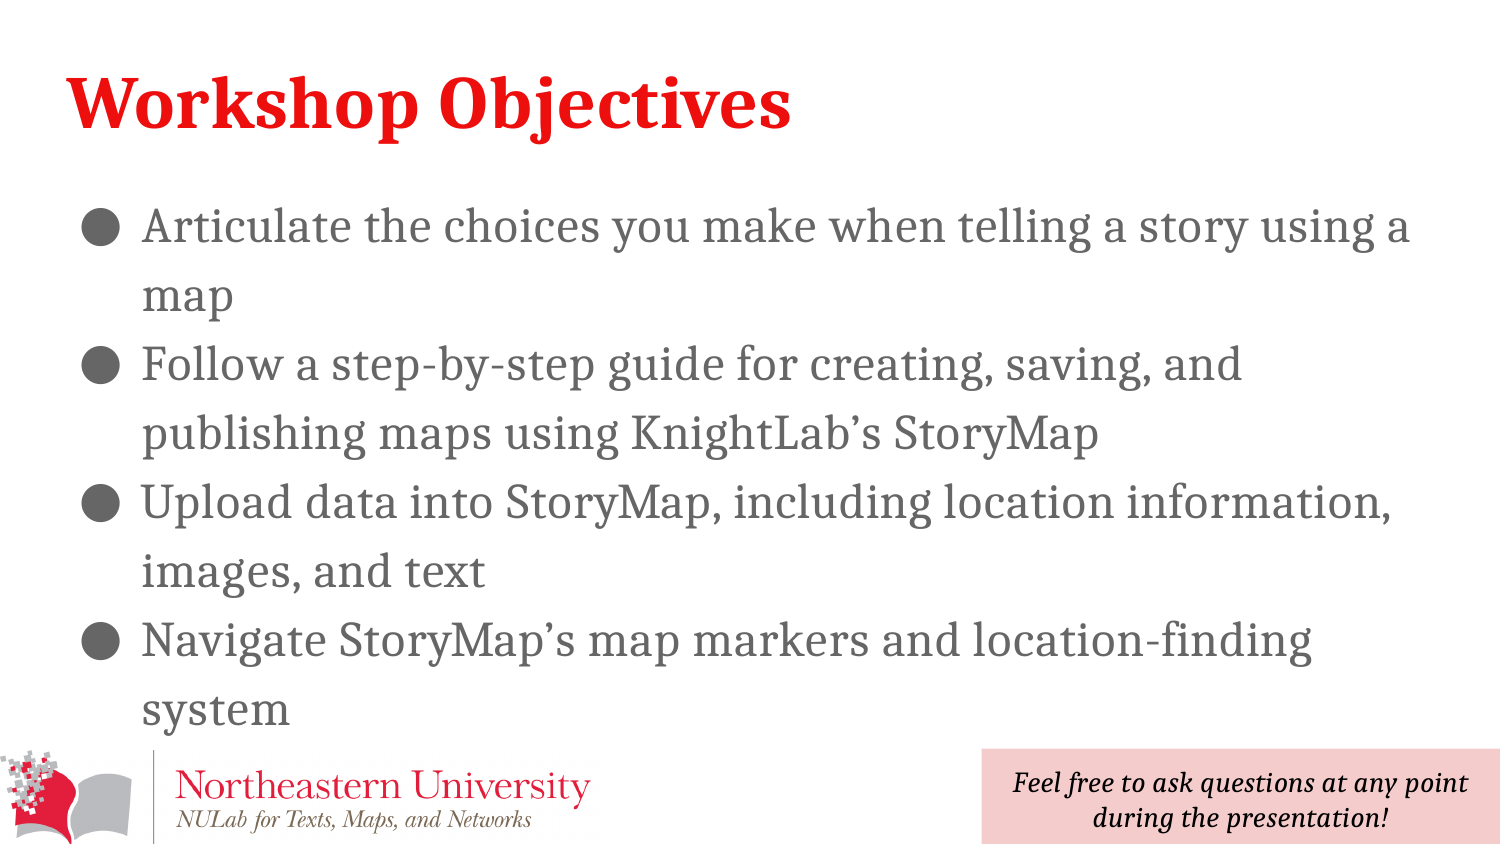

# Workshop Objectives
Articulate the choices you make when telling a story using a map
Follow a step-by-step guide for creating, saving, and publishing maps using KnightLab’s StoryMap
Upload data into StoryMap, including location information, images, and text
Navigate StoryMap’s map markers and location-finding system